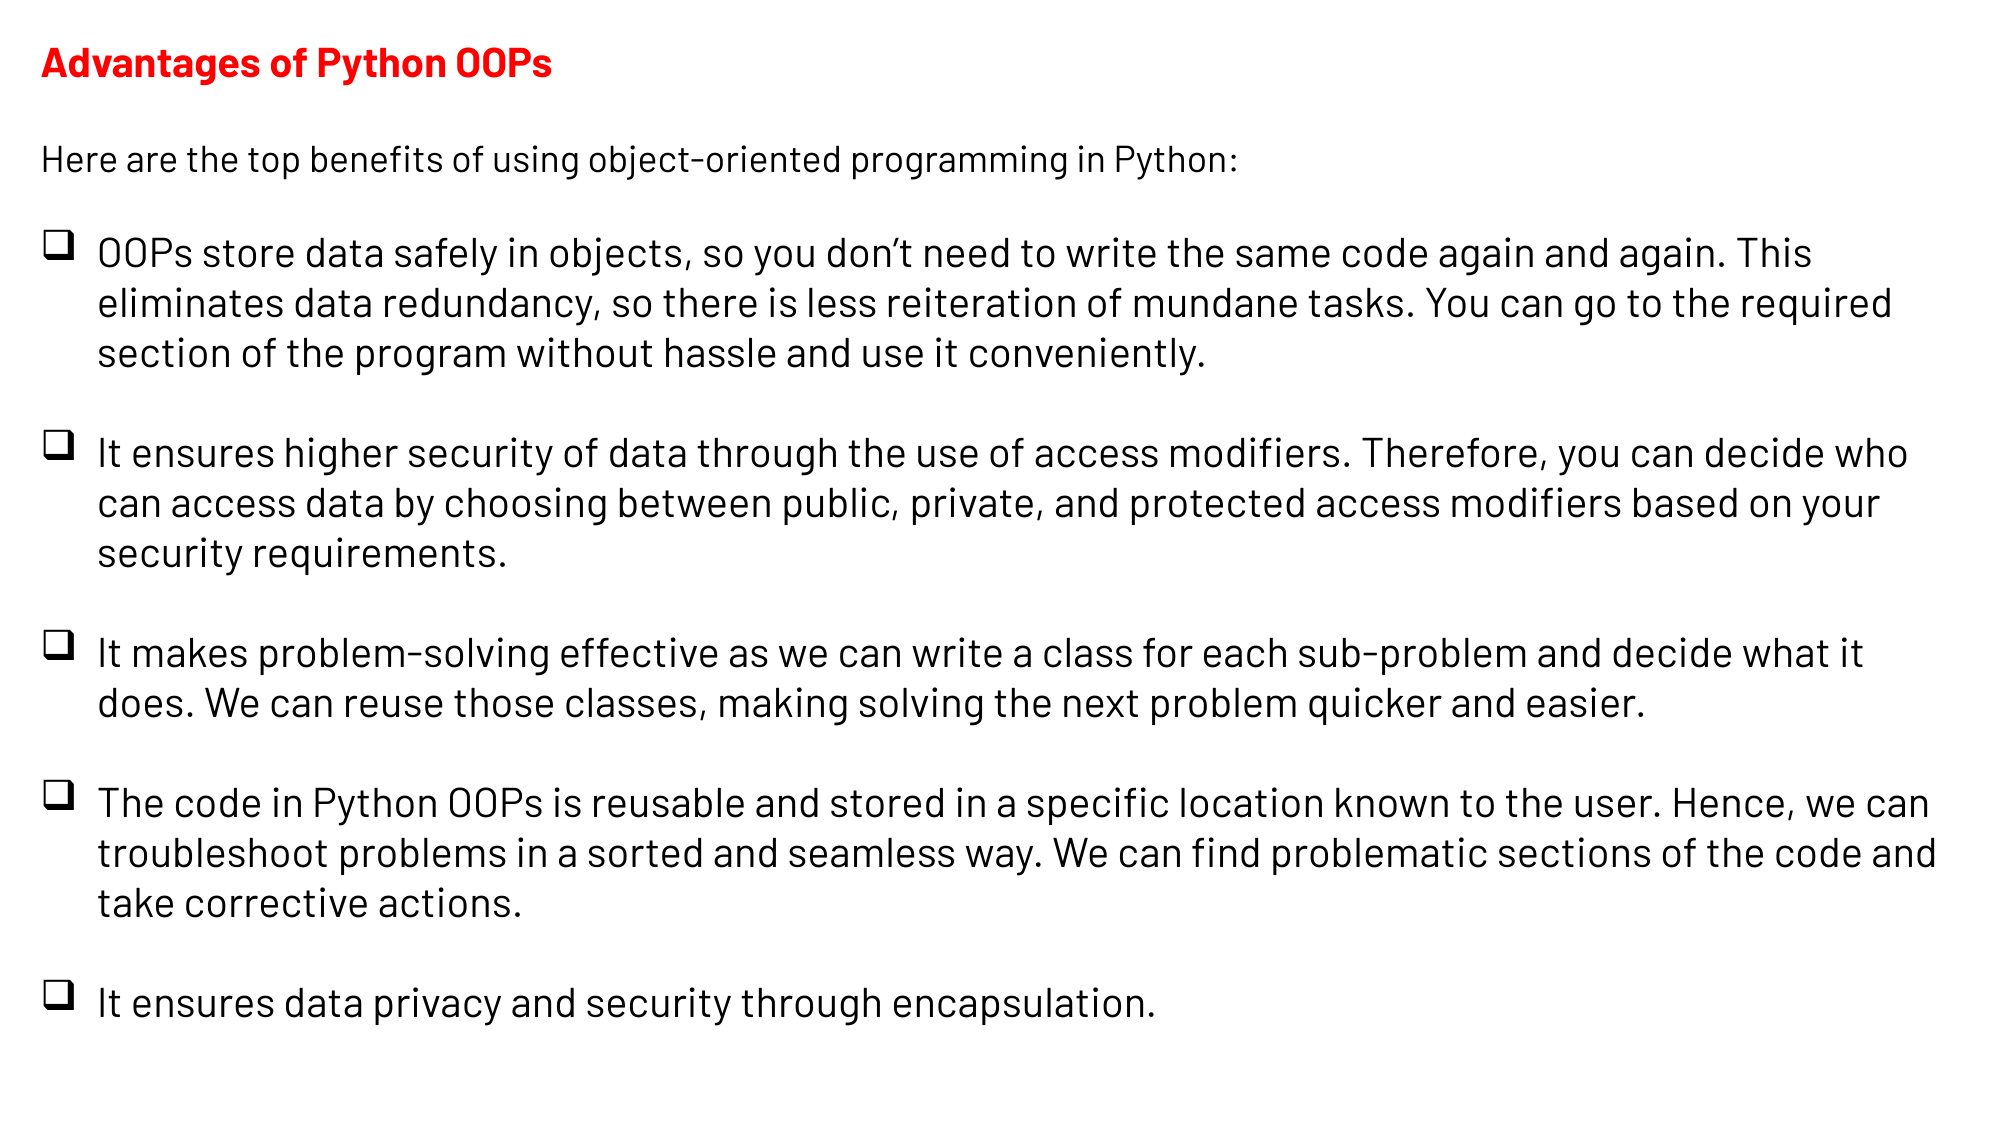

Advantages of Python OOPs

Here are the top benefits of using object-oriented programming in Python:

OOPs store data safely in objects, so you don’t need to write the same code again and again. This eliminates data redundancy, so there is less reiteration of mundane tasks. You can go to the required section of the program without hassle and use it conveniently.

It ensures higher security of data through the use of access modifiers. Therefore, you can decide who can access data by choosing between public, private, and protected access modifiers based on your security requirements.

It makes problem-solving effective as we can write a class for each sub-problem and decide what it does. We can reuse those classes, making solving the next problem quicker and easier.

The code in Python OOPs is reusable and stored in a specific location known to the user. Hence, we can troubleshoot problems in a sorted and seamless way. We can find problematic sections of the code and take corrective actions.

It ensures data privacy and security through encapsulation.